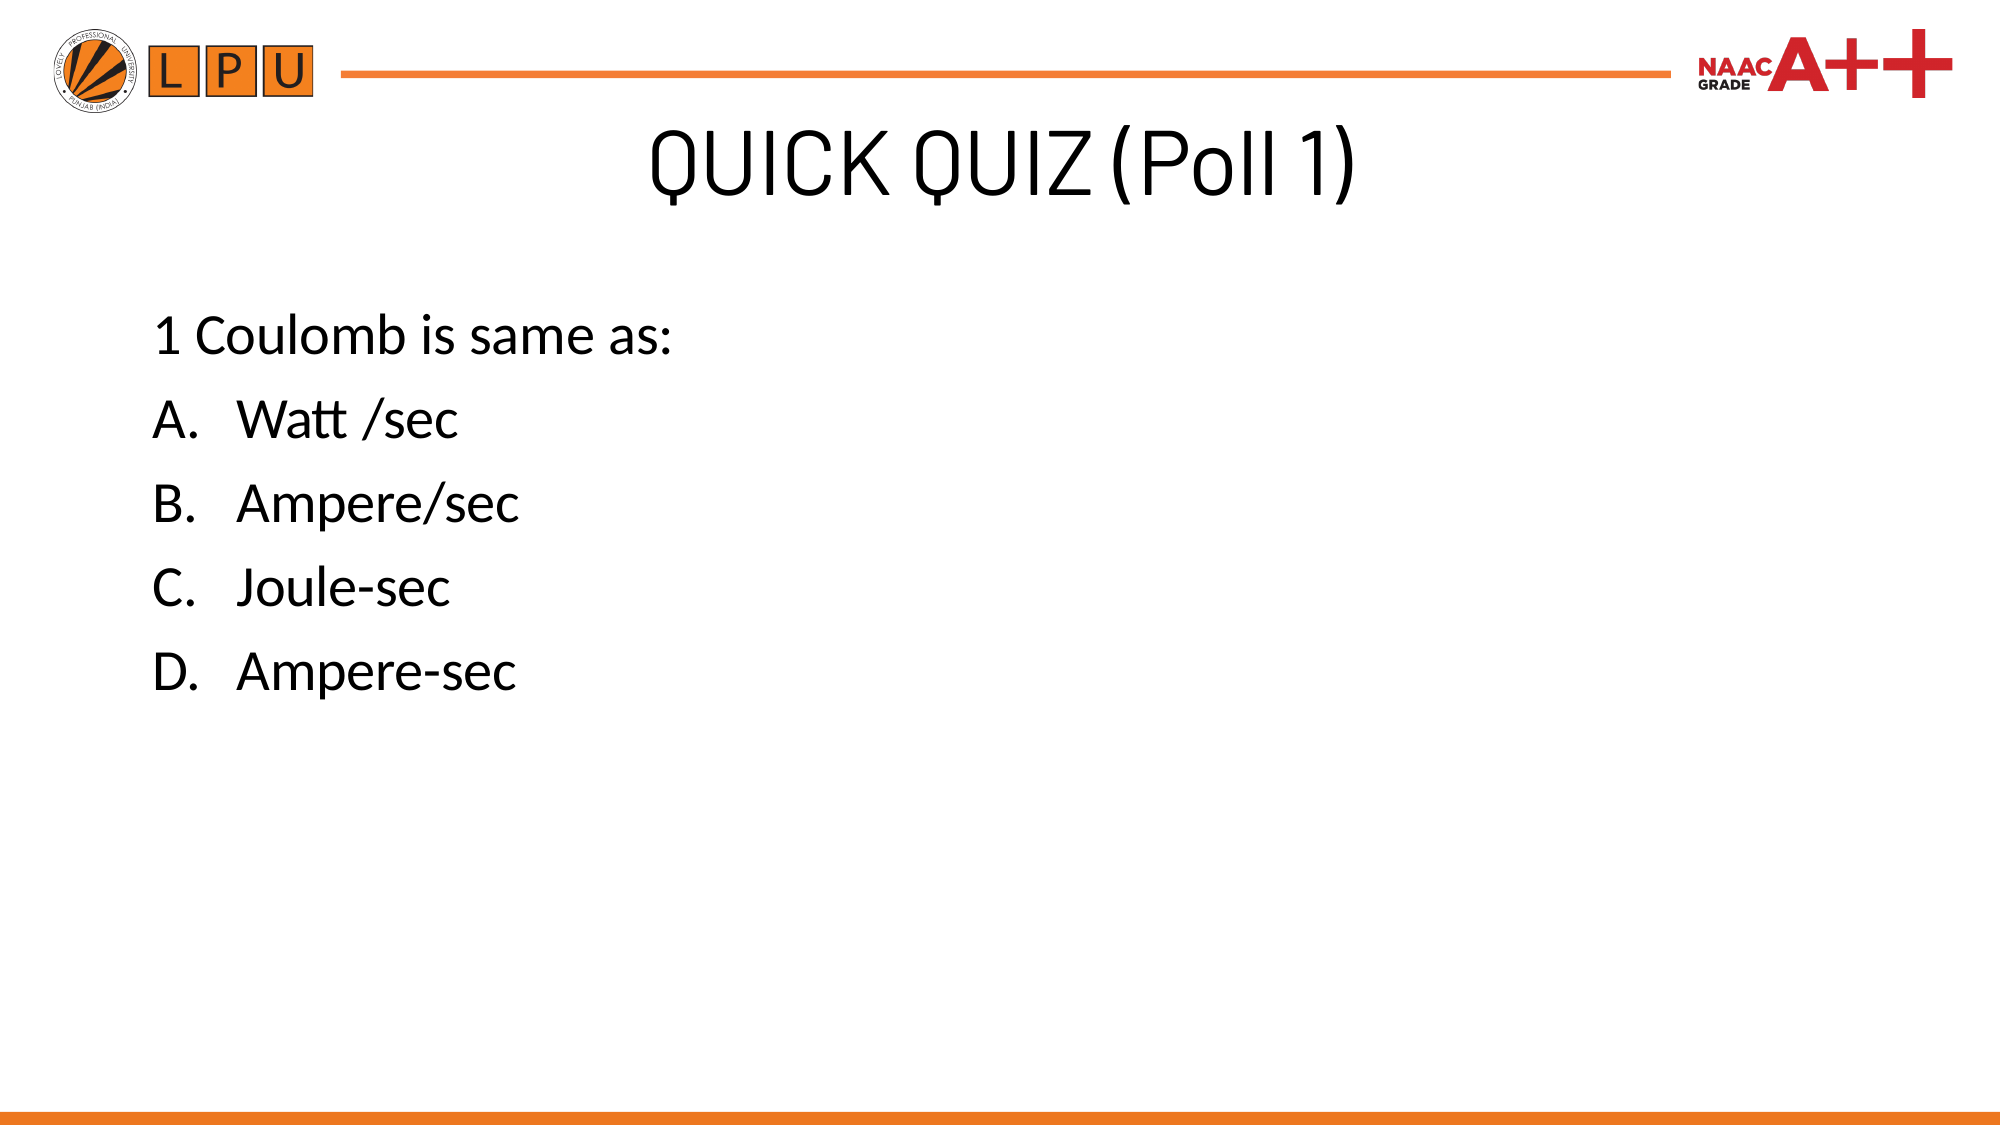

# QUICK QUIZ (Poll 1)
1 Coulomb is same as:
Watt /sec
Ampere/sec
Joule-sec
Ampere-sec